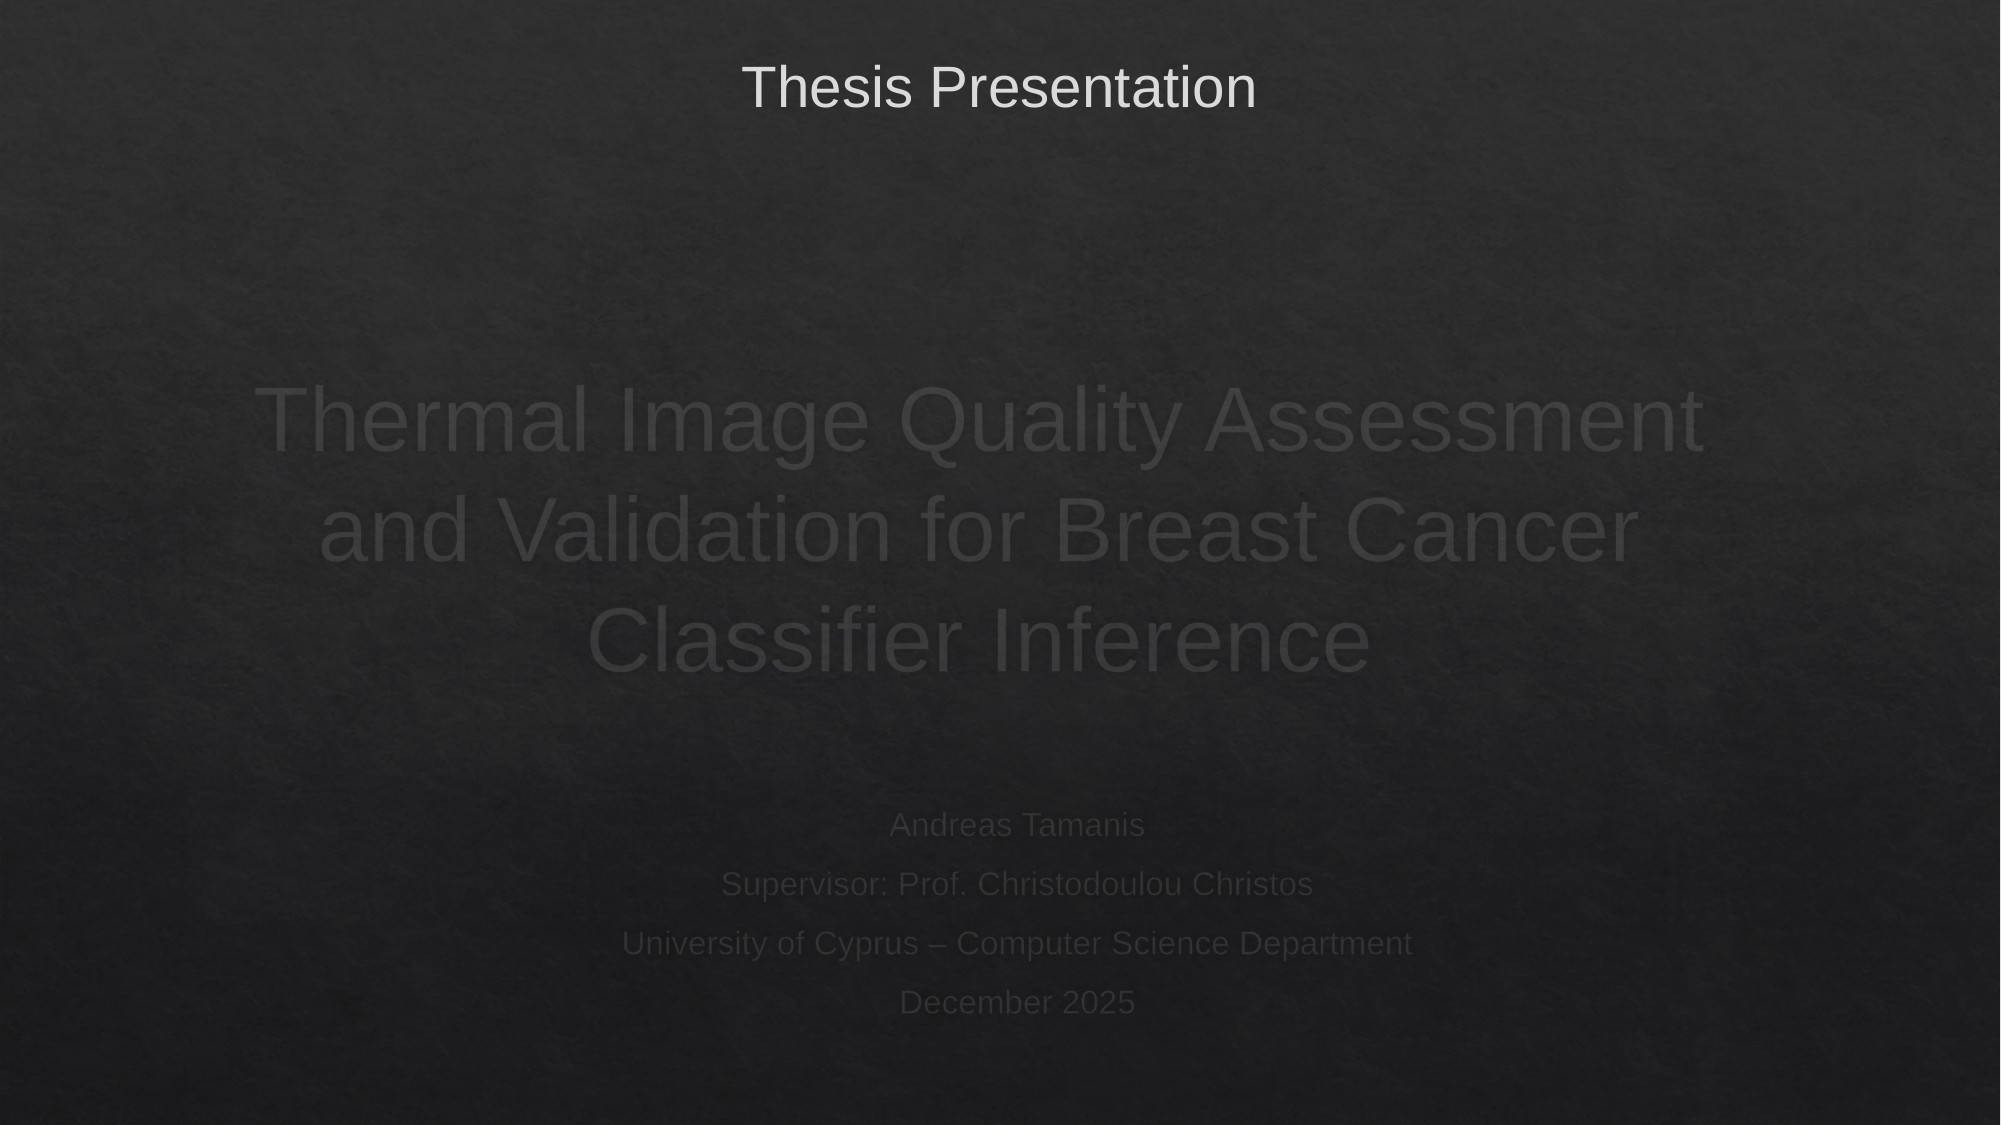

Thesis Presentation
# Thermal Image Quality Assessment and Validation for Breast Cancer Classifier Inference
Andreas Tamanis
Supervisor: Prof. Christodoulou Christos
University of Cyprus – Computer Science Department
December 2025